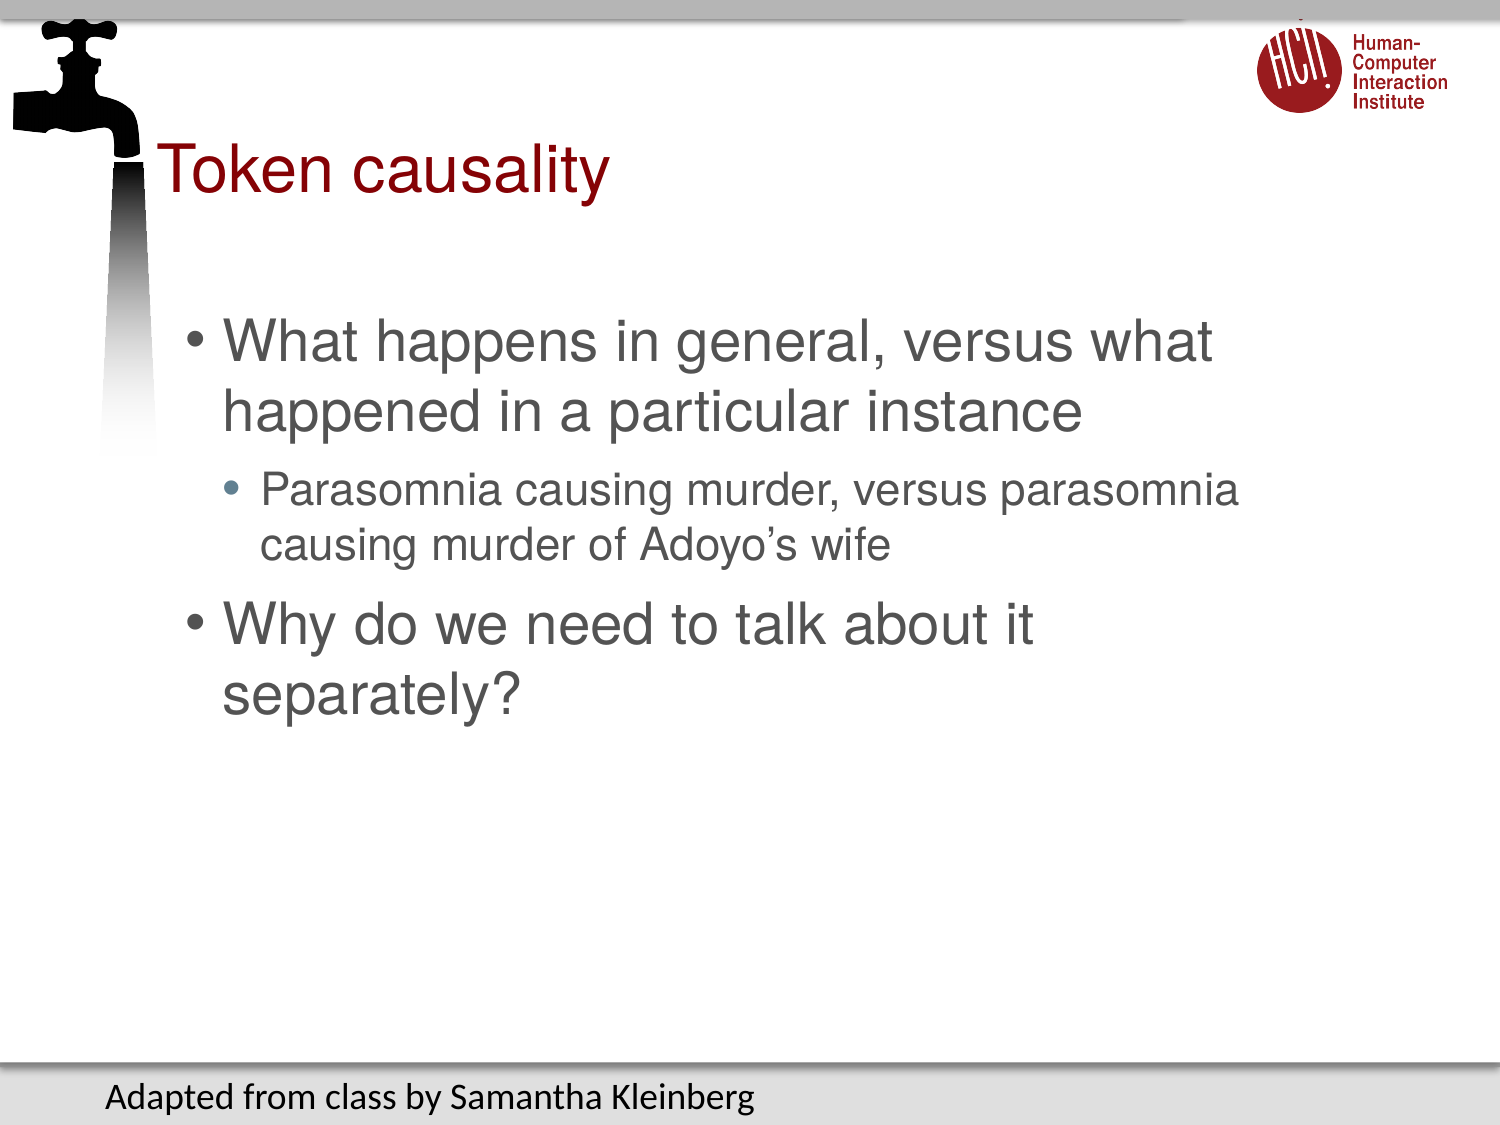

# Token causality
What happens in general, versus what happened in a particular instance
Parasomnia causing murder, versus parasomnia causing murder of Adoyo’s wife
Why do we need to talk about it separately?
Adapted from class by Samantha Kleinberg